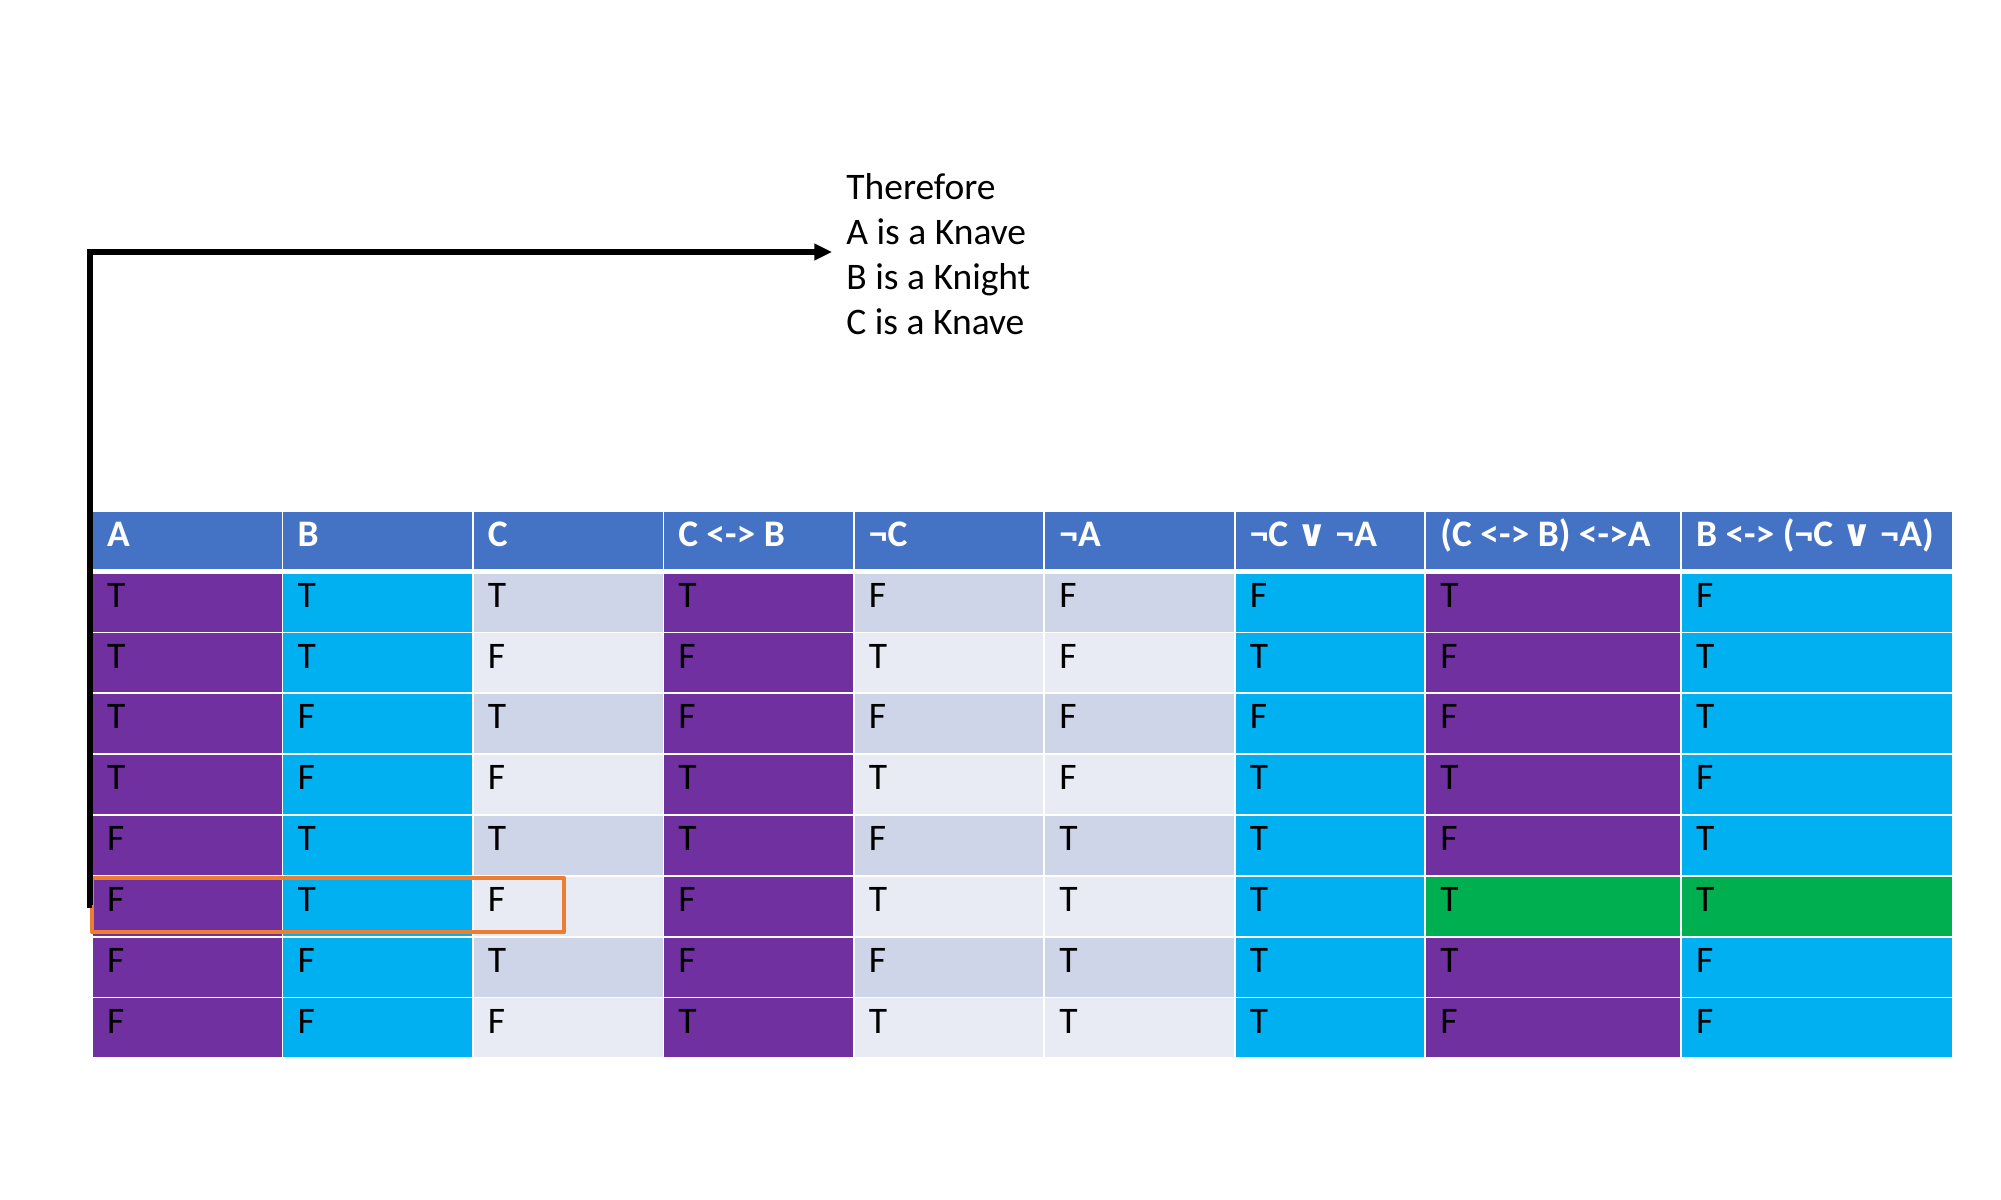

Therefore
A is a Knave
B is a Knight
C is a Knave
| A | B | C | C <-> B | ¬C | ¬A | ¬C ∨ ¬A |
| --- | --- | --- | --- | --- | --- | --- |
| T | T | T | T | F | F | F |
| T | T | F | F | T | F | T |
| T | F | T | F | F | F | F |
| T | F | F | T | T | F | T |
| F | T | T | T | F | T | T |
| F | T | F | F | T | T | T |
| F | F | T | F | F | T | T |
| F | F | F | T | T | T | T |
| (C <-> B) <->A |
| --- |
| T |
| F |
| F |
| T |
| F |
| T |
| T |
| F |
| B <-> (¬C ∨ ¬A) |
| --- |
| F |
| T |
| T |
| F |
| T |
| T |
| F |
| F |